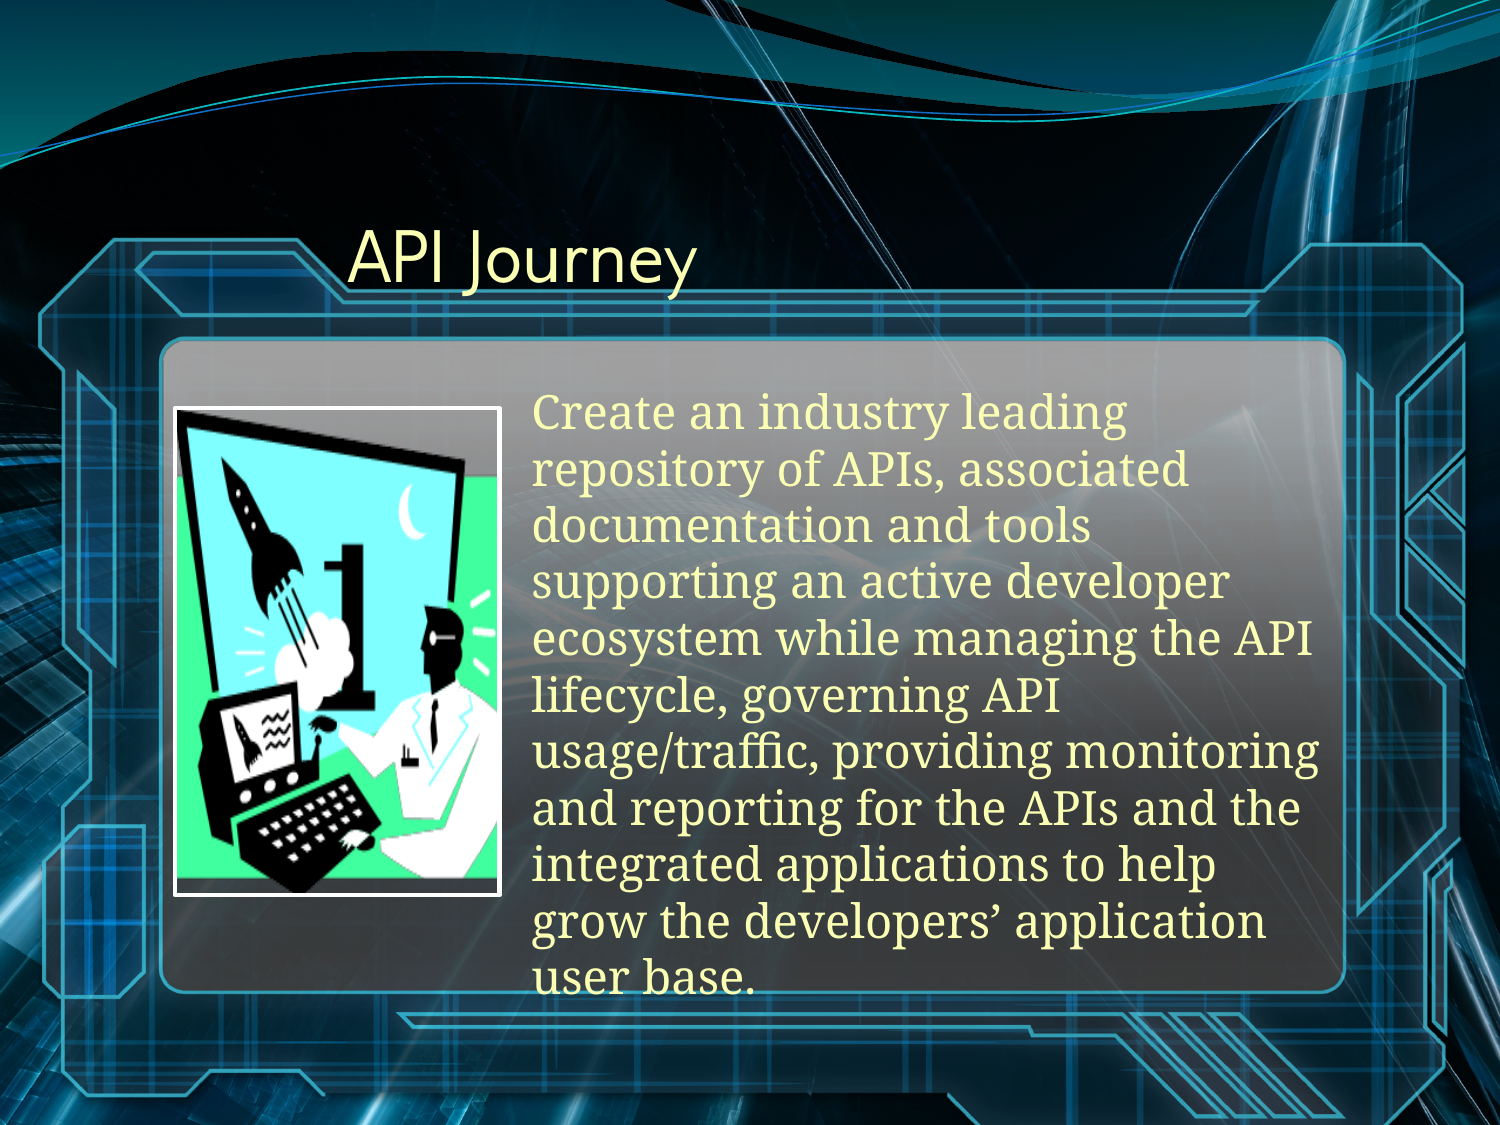

# API Journey
Create an industry leading repository of APIs, associated documentation and tools supporting an active developer ecosystem while managing the API lifecycle, governing API usage/traffic, providing monitoring and reporting for the APIs and the integrated applications to help grow the developers’ application user base.